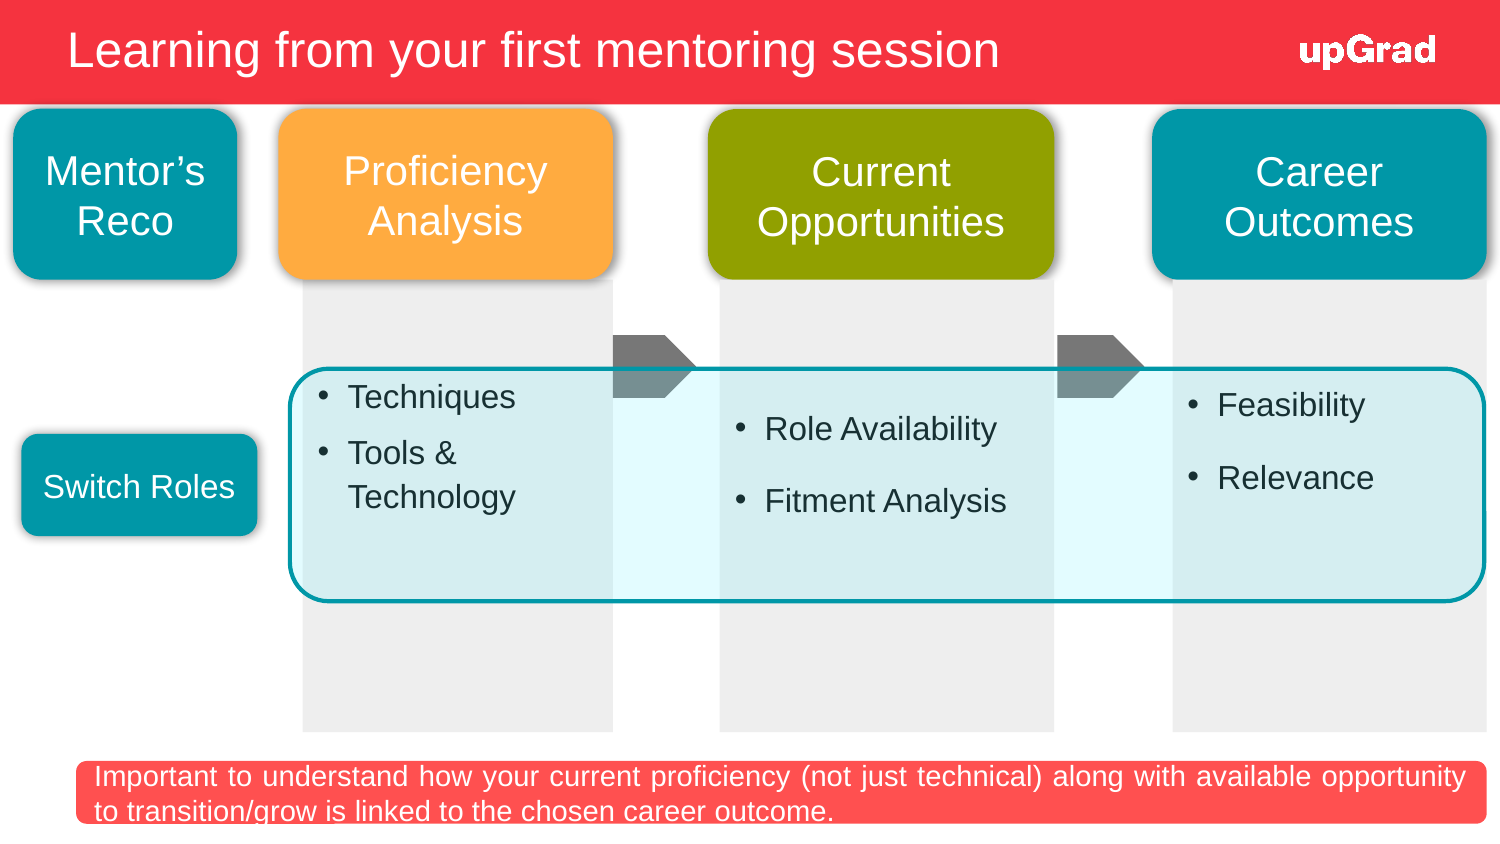

# Learning from your first mentoring session
Mentor’s Reco
Proficiency Analysis
Current Opportunities
Career Outcomes

Role Availability
Fitment Analysis

Techniques
Tools & Technology

Feasibility
Relevance

Switch Roles
Important to understand how your current proficiency (not just technical) along with available opportunity to transition/grow is linked to the chosen career outcome.